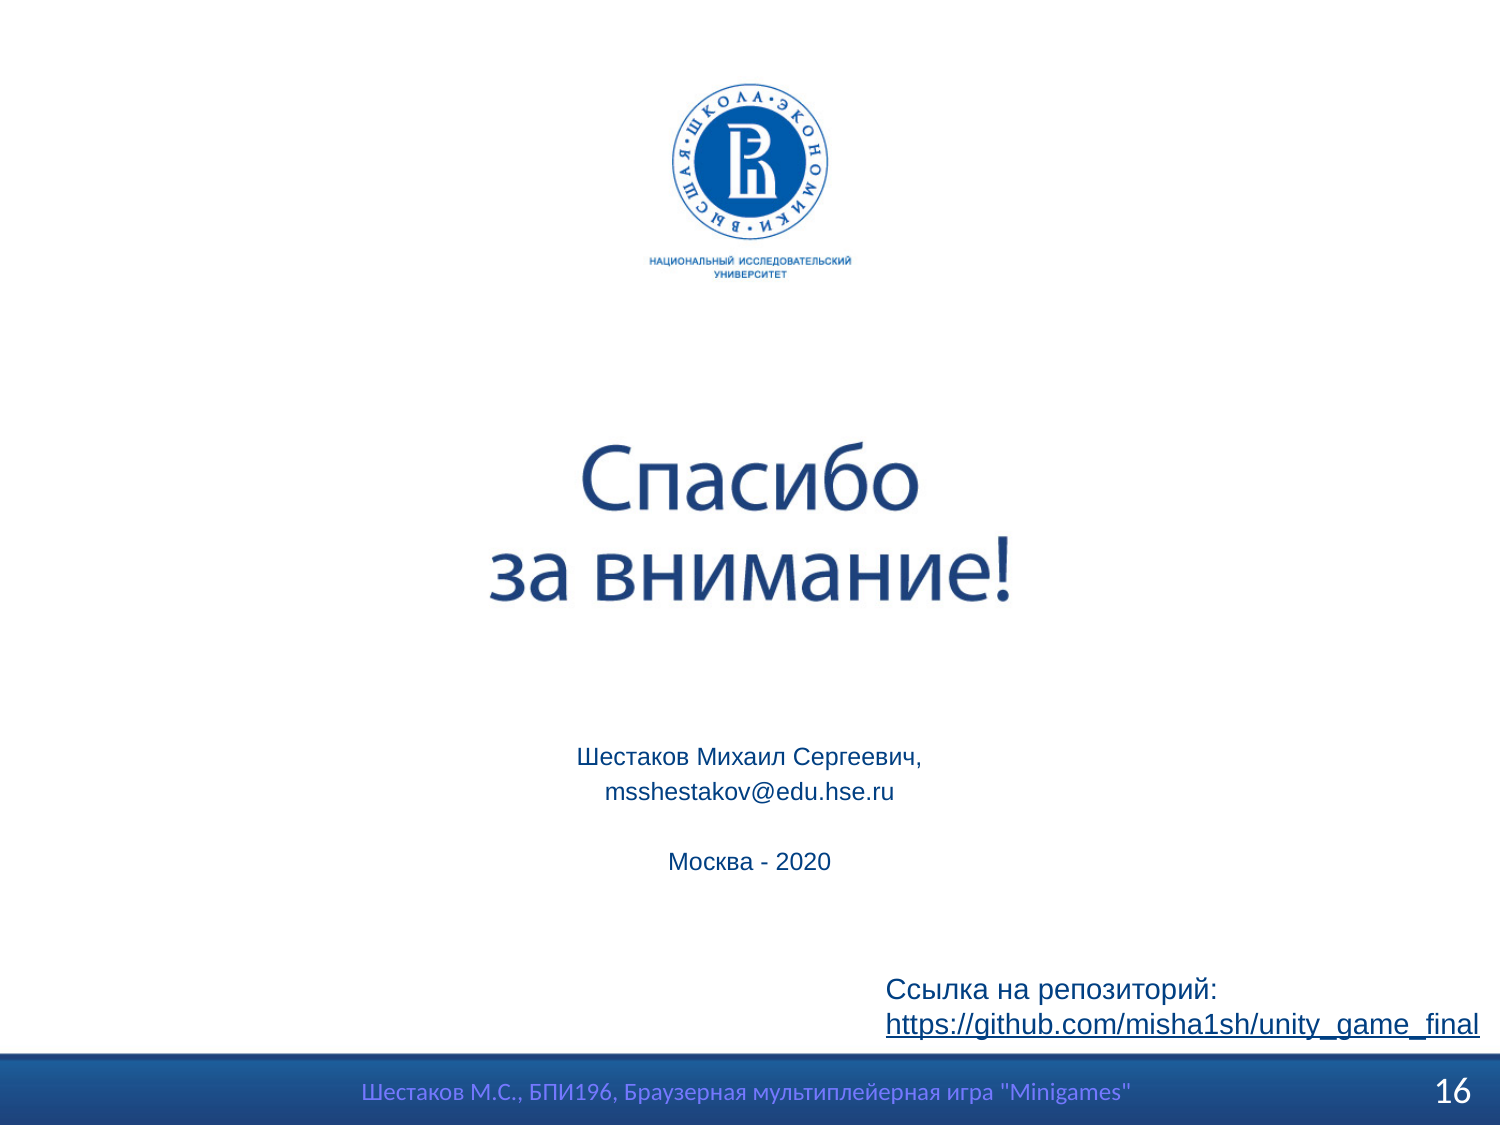

Шестаков Михаил Сергеевич,
msshestakov@edu.hse.ru

Москва - 2020
Ссылка на репозиторий: https://github.com/misha1sh/unity_game_final
16
Шестаков М.С., БПИ196, Браузерная мультиплейерная игра "Minigames"